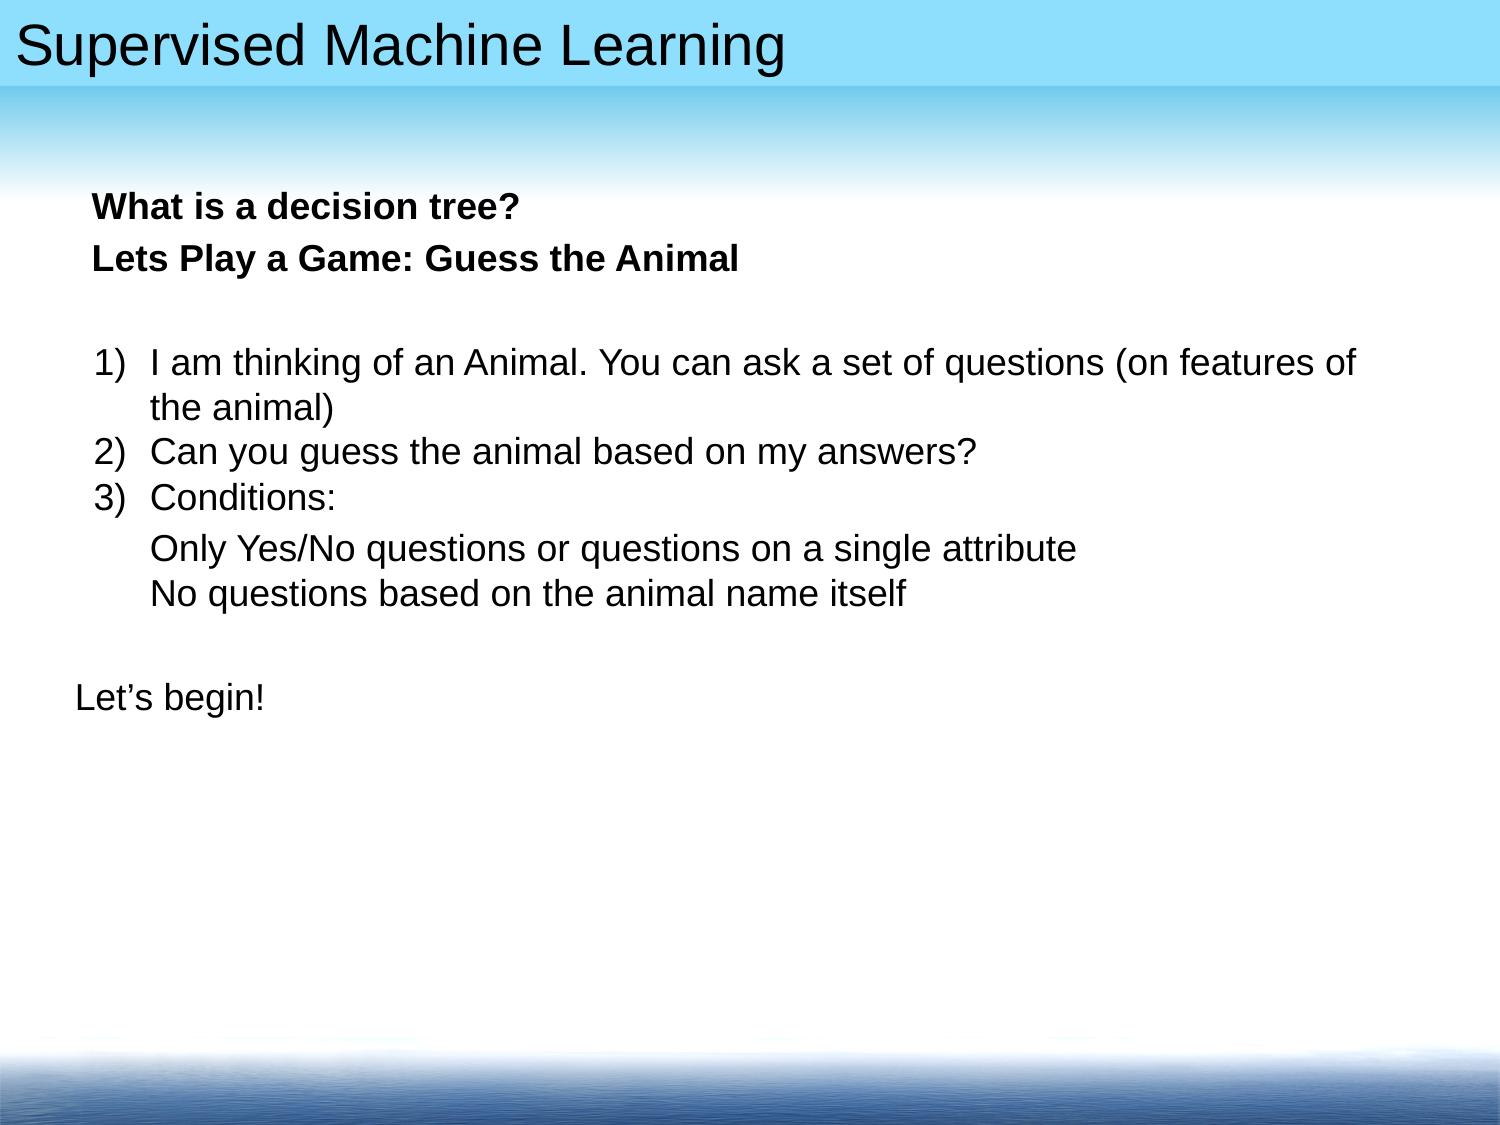

What is a decision tree?
Lets Play a Game: Guess the Animal

I am thinking of an Animal. You can ask a set of questions (on features of the animal)
Can you guess the animal based on my answers?
Conditions:
Only Yes/No questions or questions on a single attribute
No questions based on the animal name itself

Let’s begin!